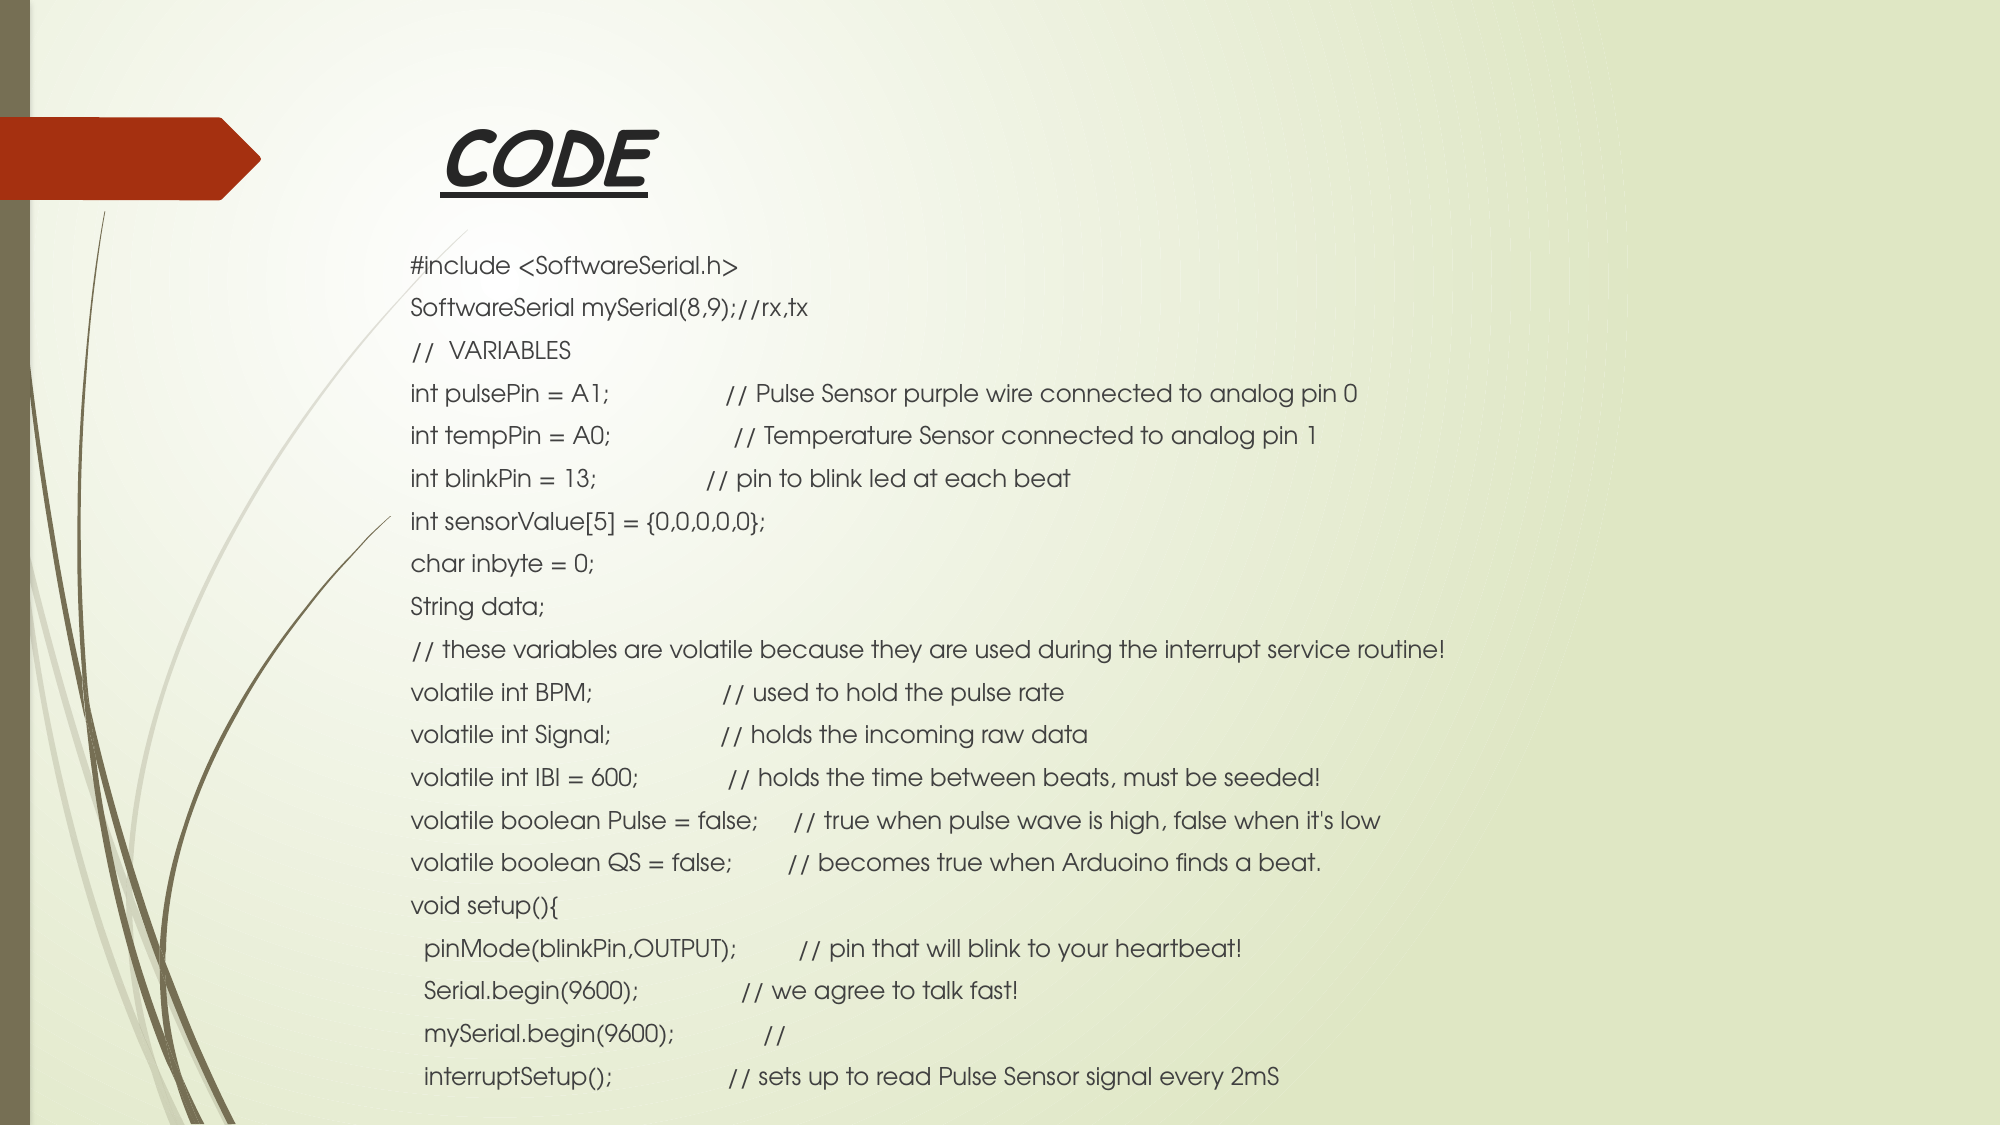

# CODE
#include <SoftwareSerial.h>
SoftwareSerial mySerial(8,9);//rx,tx
//  VARIABLES
int pulsePin = A1;                 // Pulse Sensor purple wire connected to analog pin 0
int tempPin = A0;                  // Temperature Sensor connected to analog pin 1
int blinkPin = 13;                // pin to blink led at each beat
int sensorValue[5] = {0,0,0,0,0};
char inbyte = 0;
String data;
// these variables are volatile because they are used during the interrupt service routine!
volatile int BPM;                   // used to hold the pulse rate
volatile int Signal;                // holds the incoming raw data
volatile int IBI = 600;             // holds the time between beats, must be seeded!
volatile boolean Pulse = false;     // true when pulse wave is high, false when it's low
volatile boolean QS = false;        // becomes true when Arduoino finds a beat.
void setup(){
  pinMode(blinkPin,OUTPUT);         // pin that will blink to your heartbeat!
  Serial.begin(9600);               // we agree to talk fast!
  mySerial.begin(9600);             //
  interruptSetup();                 // sets up to read Pulse Sensor signal every 2mS